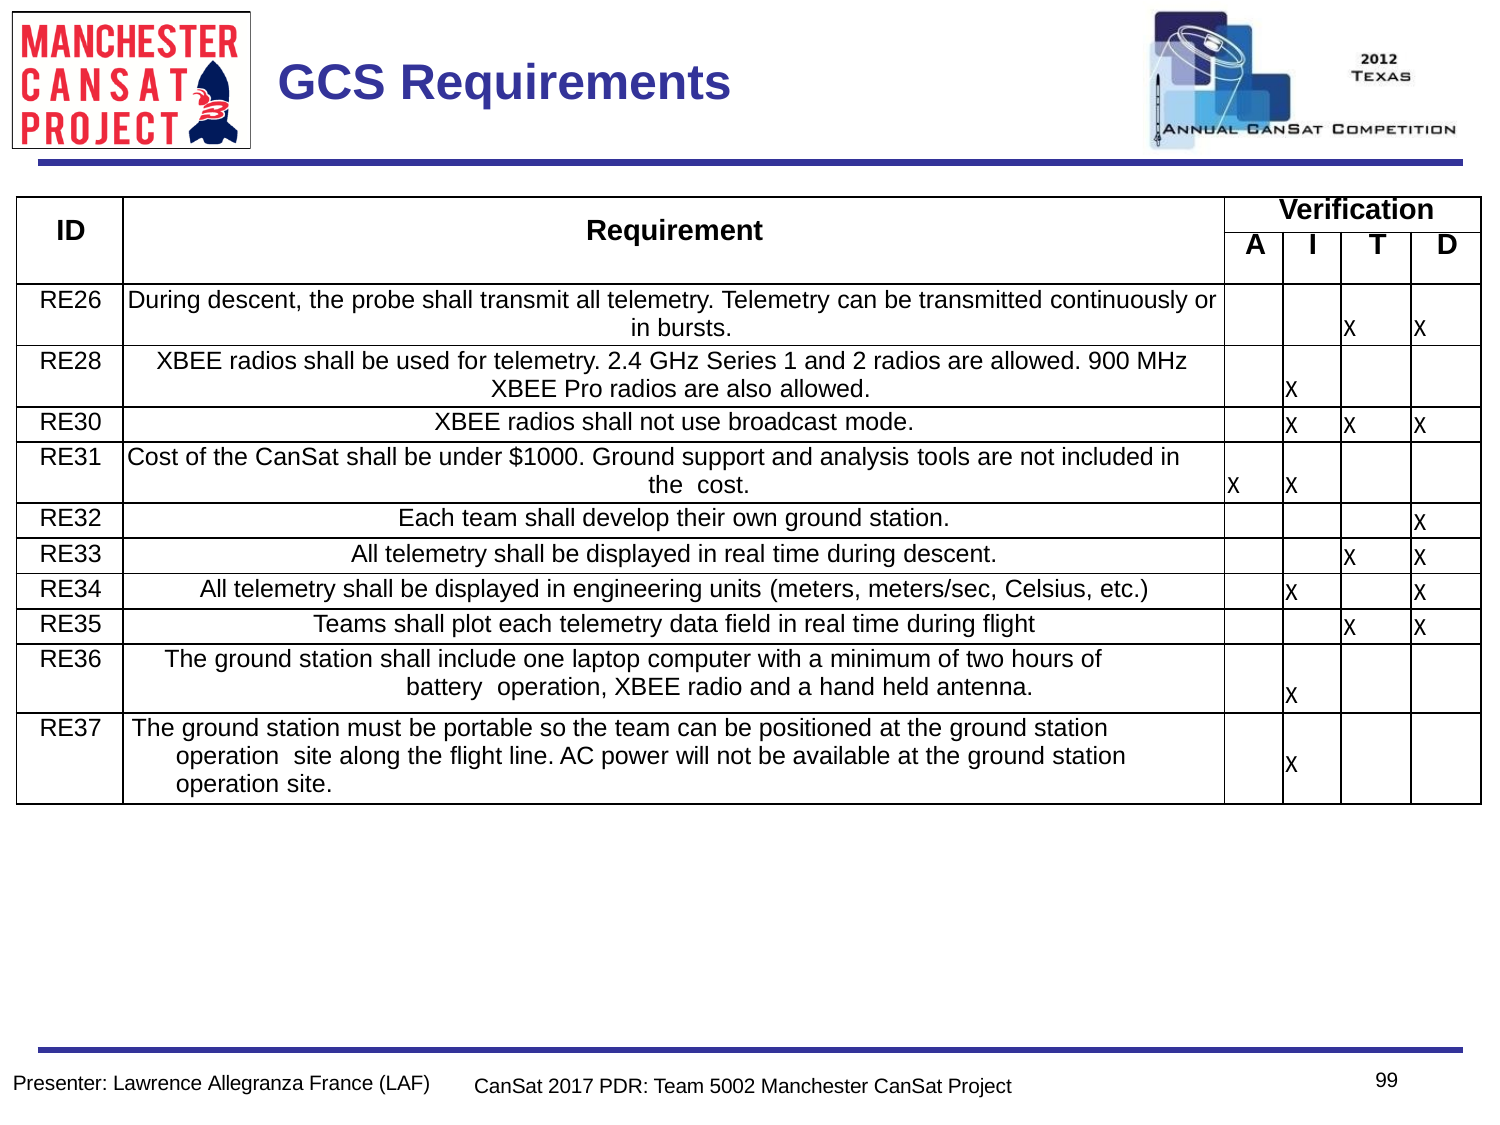

Team Logo
Here
(If You Want)

# GCS Requirements

| ID | Requirement | Verification |  |  |  |
| --- | --- | --- | --- | --- | --- |
|  |  | A | I | T | D |
| RE26 | During descent, the probe shall transmit all telemetry. Telemetry can be transmitted continuously or in bursts. |  |  | X | X |
| RE28 | XBEE radios shall be used for telemetry. 2.4 GHz Series 1 and 2 radios are allowed. 900 MHz XBEE Pro radios are also allowed. |  | X |  |  |
| RE30 | XBEE radios shall not use broadcast mode. |  | X | X | X |
| RE31 | Cost of the CanSat shall be under $1000. Ground support and analysis tools are not included in the cost. | X | X |  |  |
| RE32 | Each team shall develop their own ground station. |  |  |  | X |
| RE33 | All telemetry shall be displayed in real time during descent. |  |  | X | X |
| RE34 | All telemetry shall be displayed in engineering units (meters, meters/sec, Celsius, etc.) |  | X |  | X |
| RE35 | Teams shall plot each telemetry data field in real time during flight |  |  | X | X |
| RE36 | The ground station shall include one laptop computer with a minimum of two hours of battery operation, XBEE radio and a hand held antenna. |  | X |  |  |
| RE37 | The ground station must be portable so the team can be positioned at the ground station operation site along the flight line. AC power will not be available at the ground station operation site. |  | X |  |  |
99
Presenter: Lawrence Allegranza France (LAF)
CanSat 2017 PDR: Team 5002 Manchester CanSat Project